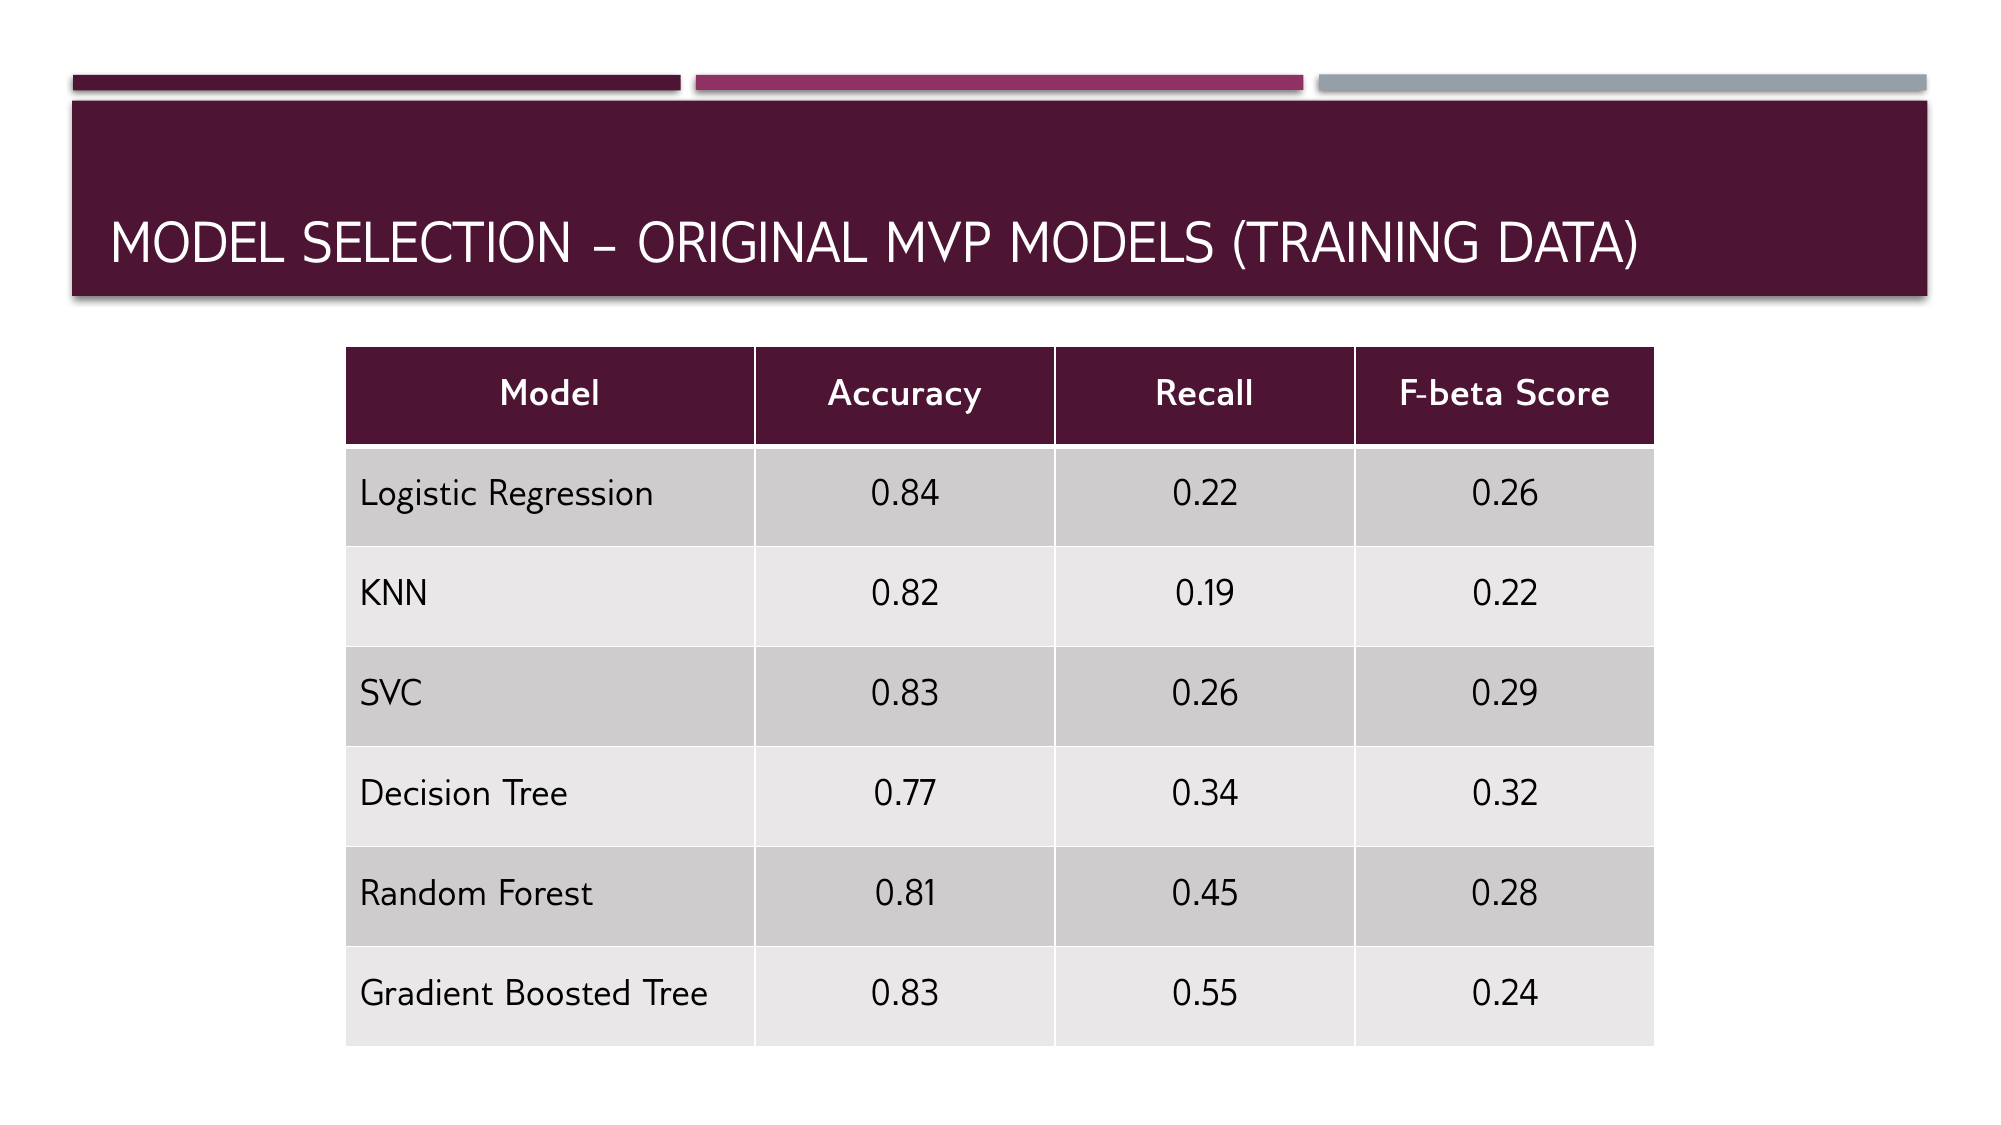

# Model selection – Original MVP Models (training data)
| Model | Accuracy | Recall | F-beta Score |
| --- | --- | --- | --- |
| Logistic Regression | 0.84 | 0.22 | 0.26 |
| KNN | 0.82 | 0.19 | 0.22 |
| SVC | 0.83 | 0.26 | 0.29 |
| Decision Tree | 0.77 | 0.34 | 0.32 |
| Random Forest | 0.81 | 0.45 | 0.28 |
| Gradient Boosted Tree | 0.83 | 0.55 | 0.24 |